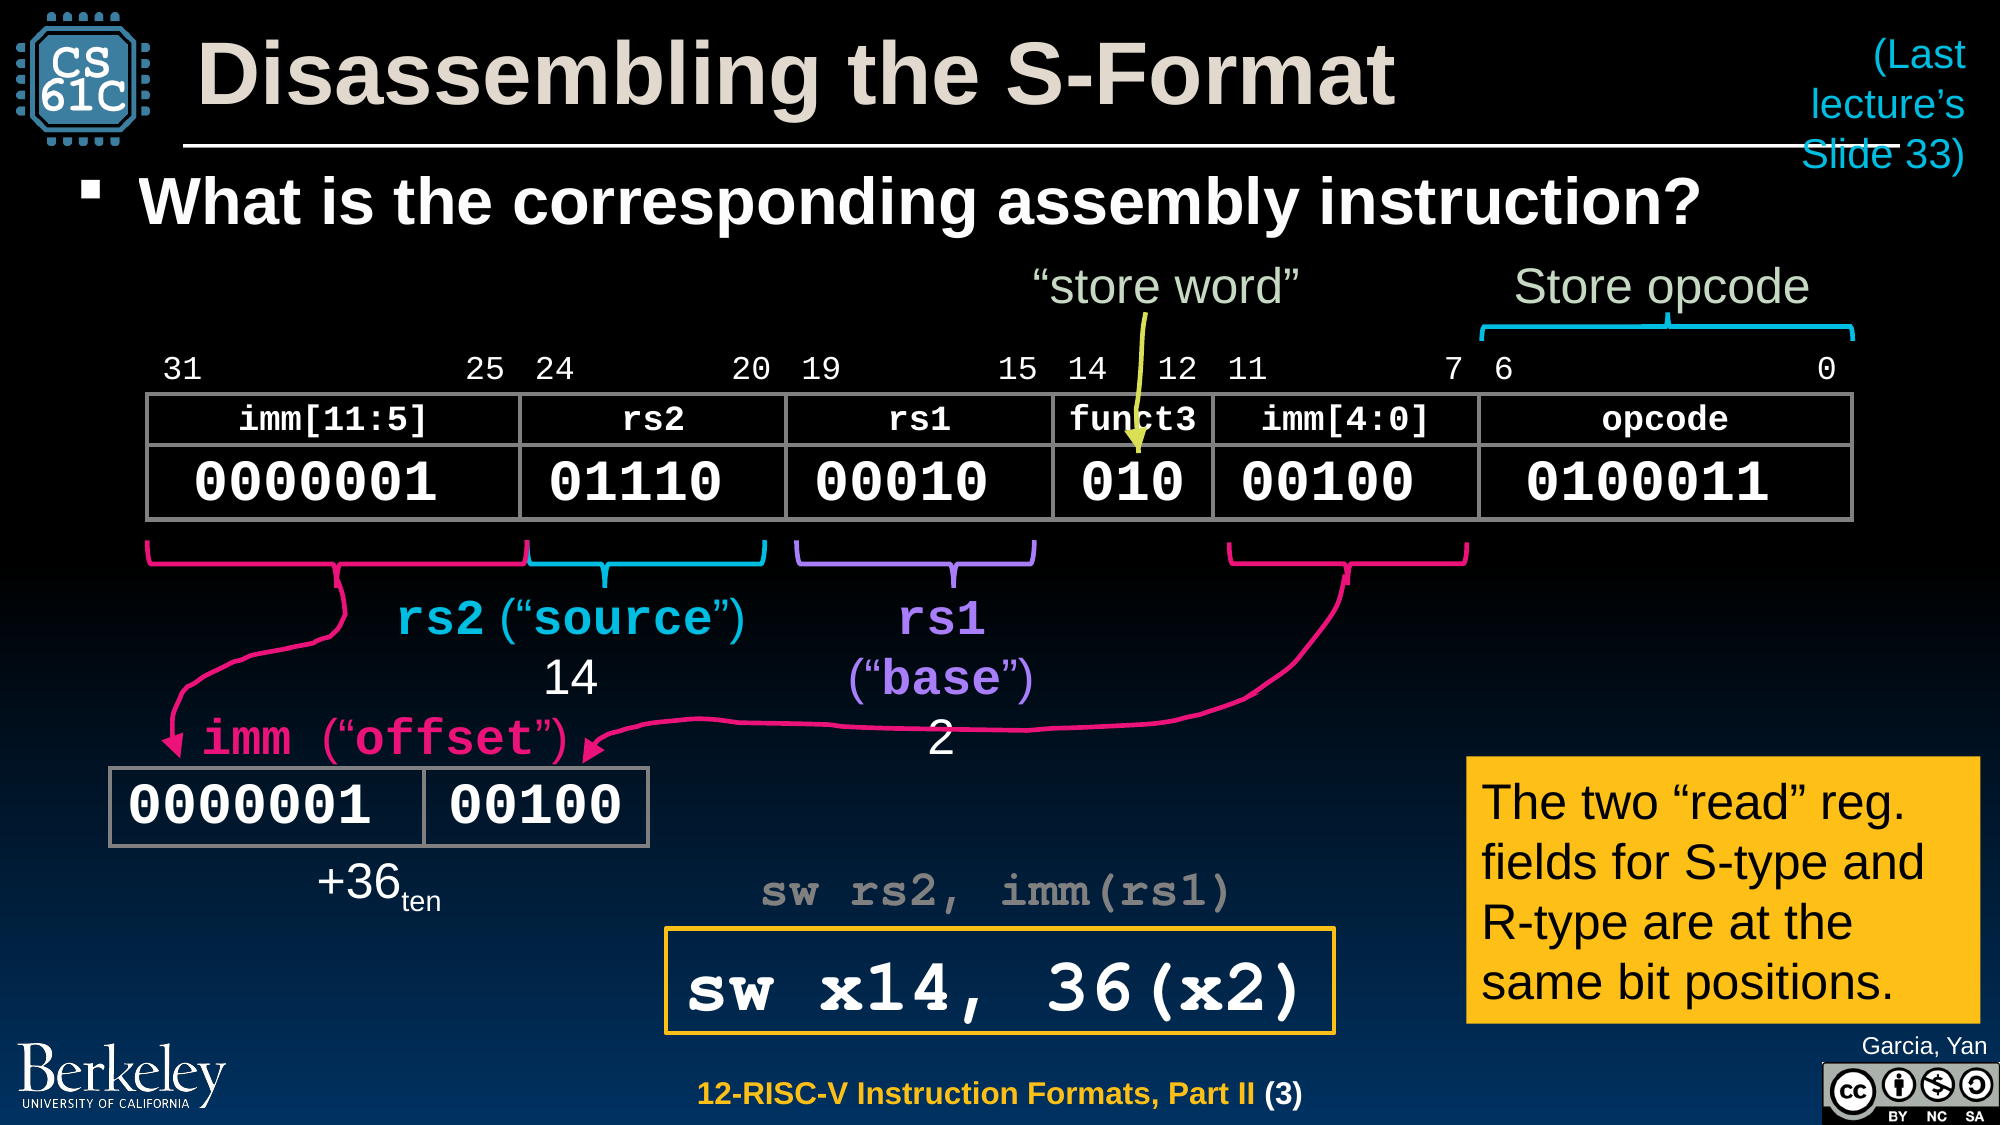

# Disassembling the S-Format
(Last lecture’s Slide 33)

What is the corresponding assembly instruction?
“store word”

Store opcode
| 31 |  |  |  | 25 | 24 |  | 20 | 19 |  | 15 | 14 | 12 | 11 |  | 7 | 6 |  |  |  | 0 |
| --- | --- | --- | --- | --- | --- | --- | --- | --- | --- | --- | --- | --- | --- | --- | --- | --- | --- | --- | --- | --- |
| imm[11:5] |  |  |  |  | rs2 |  |  | rs1 |  |  | funct3 |  | imm[4:0] |  |  | opcode |  |  |  |  |
| 0000001 |  |  |  |  | 01110 |  |  | 00010 |  |  | 010 |  | 00100 |  |  | 0100011 |  |  |  |  |

rs2 (“source”)
14
rs1 (“base”)
2

imm (“offset”)
The two “read” reg. fields for S-type and R-type are at the same bit positions.
| 0000001 | 00100 |
| --- | --- |
+36ten
sw rs2, imm(rs1)
sw x14, 36(x2)